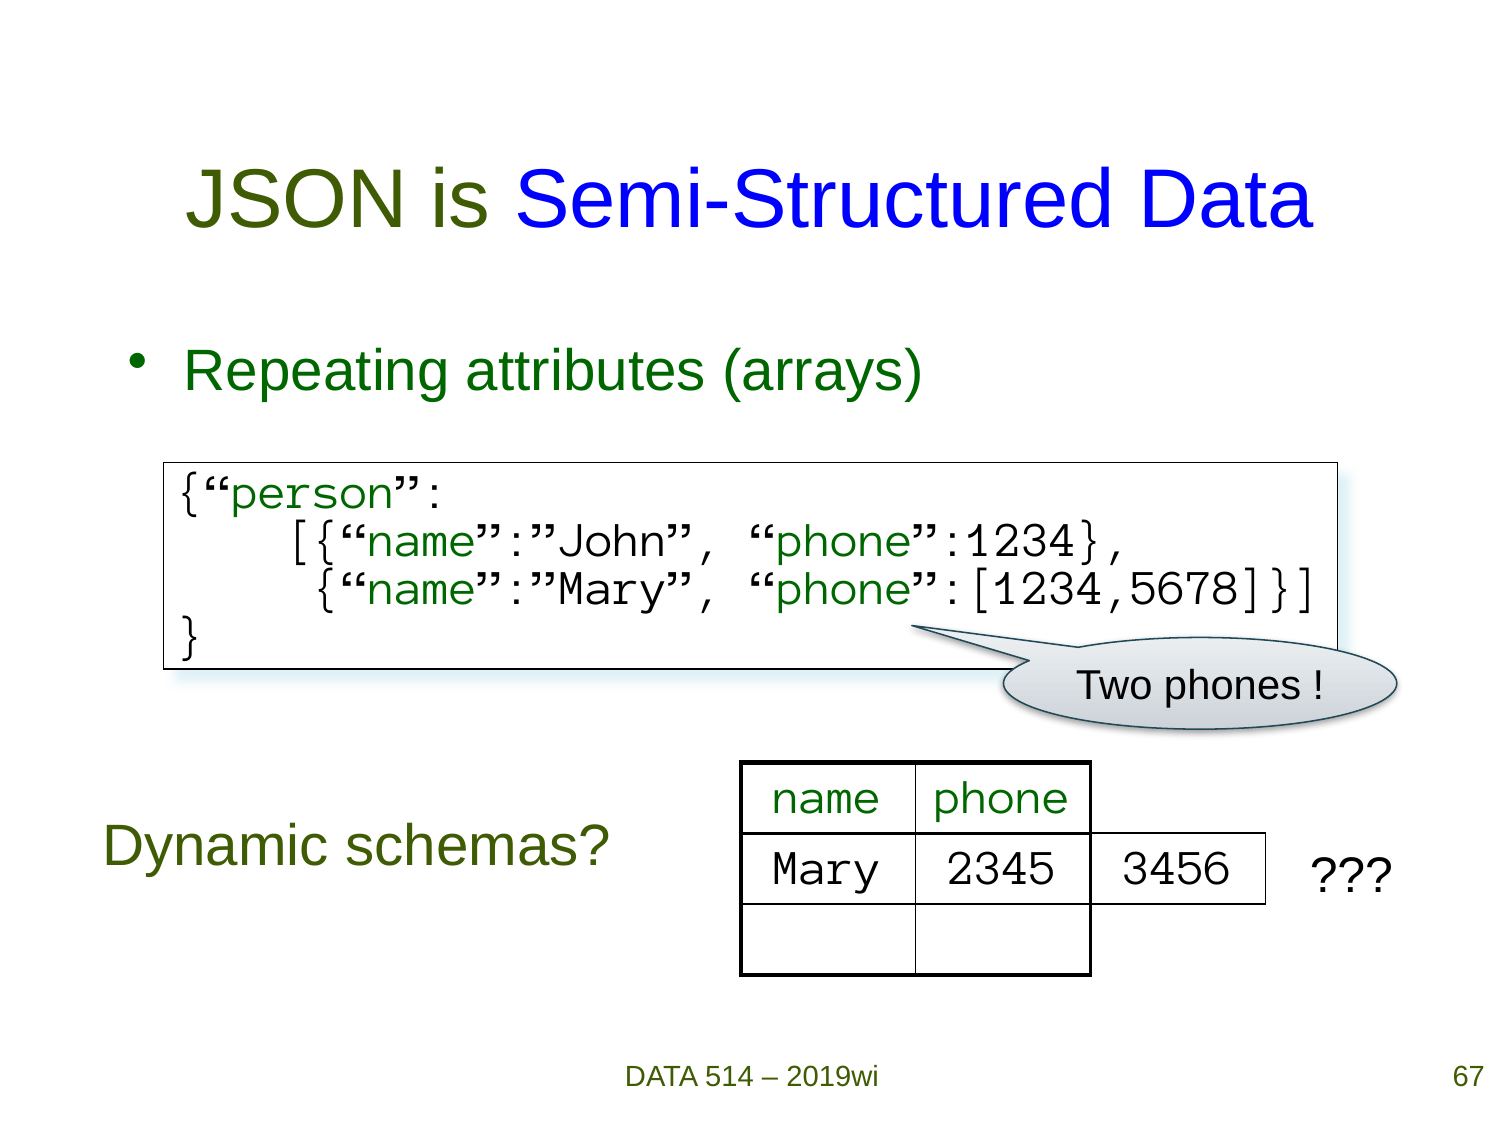

# JSON is Semi-Structured Data
Repeating attributes (arrays)

{“person”:
    [{“name”:”John”, “phone”:1234},
     {“name”:”Mary”, “phone”:[1234,5678]}]
}
Two phones !
| name | phone |  |
| --- | --- | --- |
| Mary | 2345 | 3456 |
|  |  |  |
Dynamic schemas?
???
DATA 514 – 2019wi
67